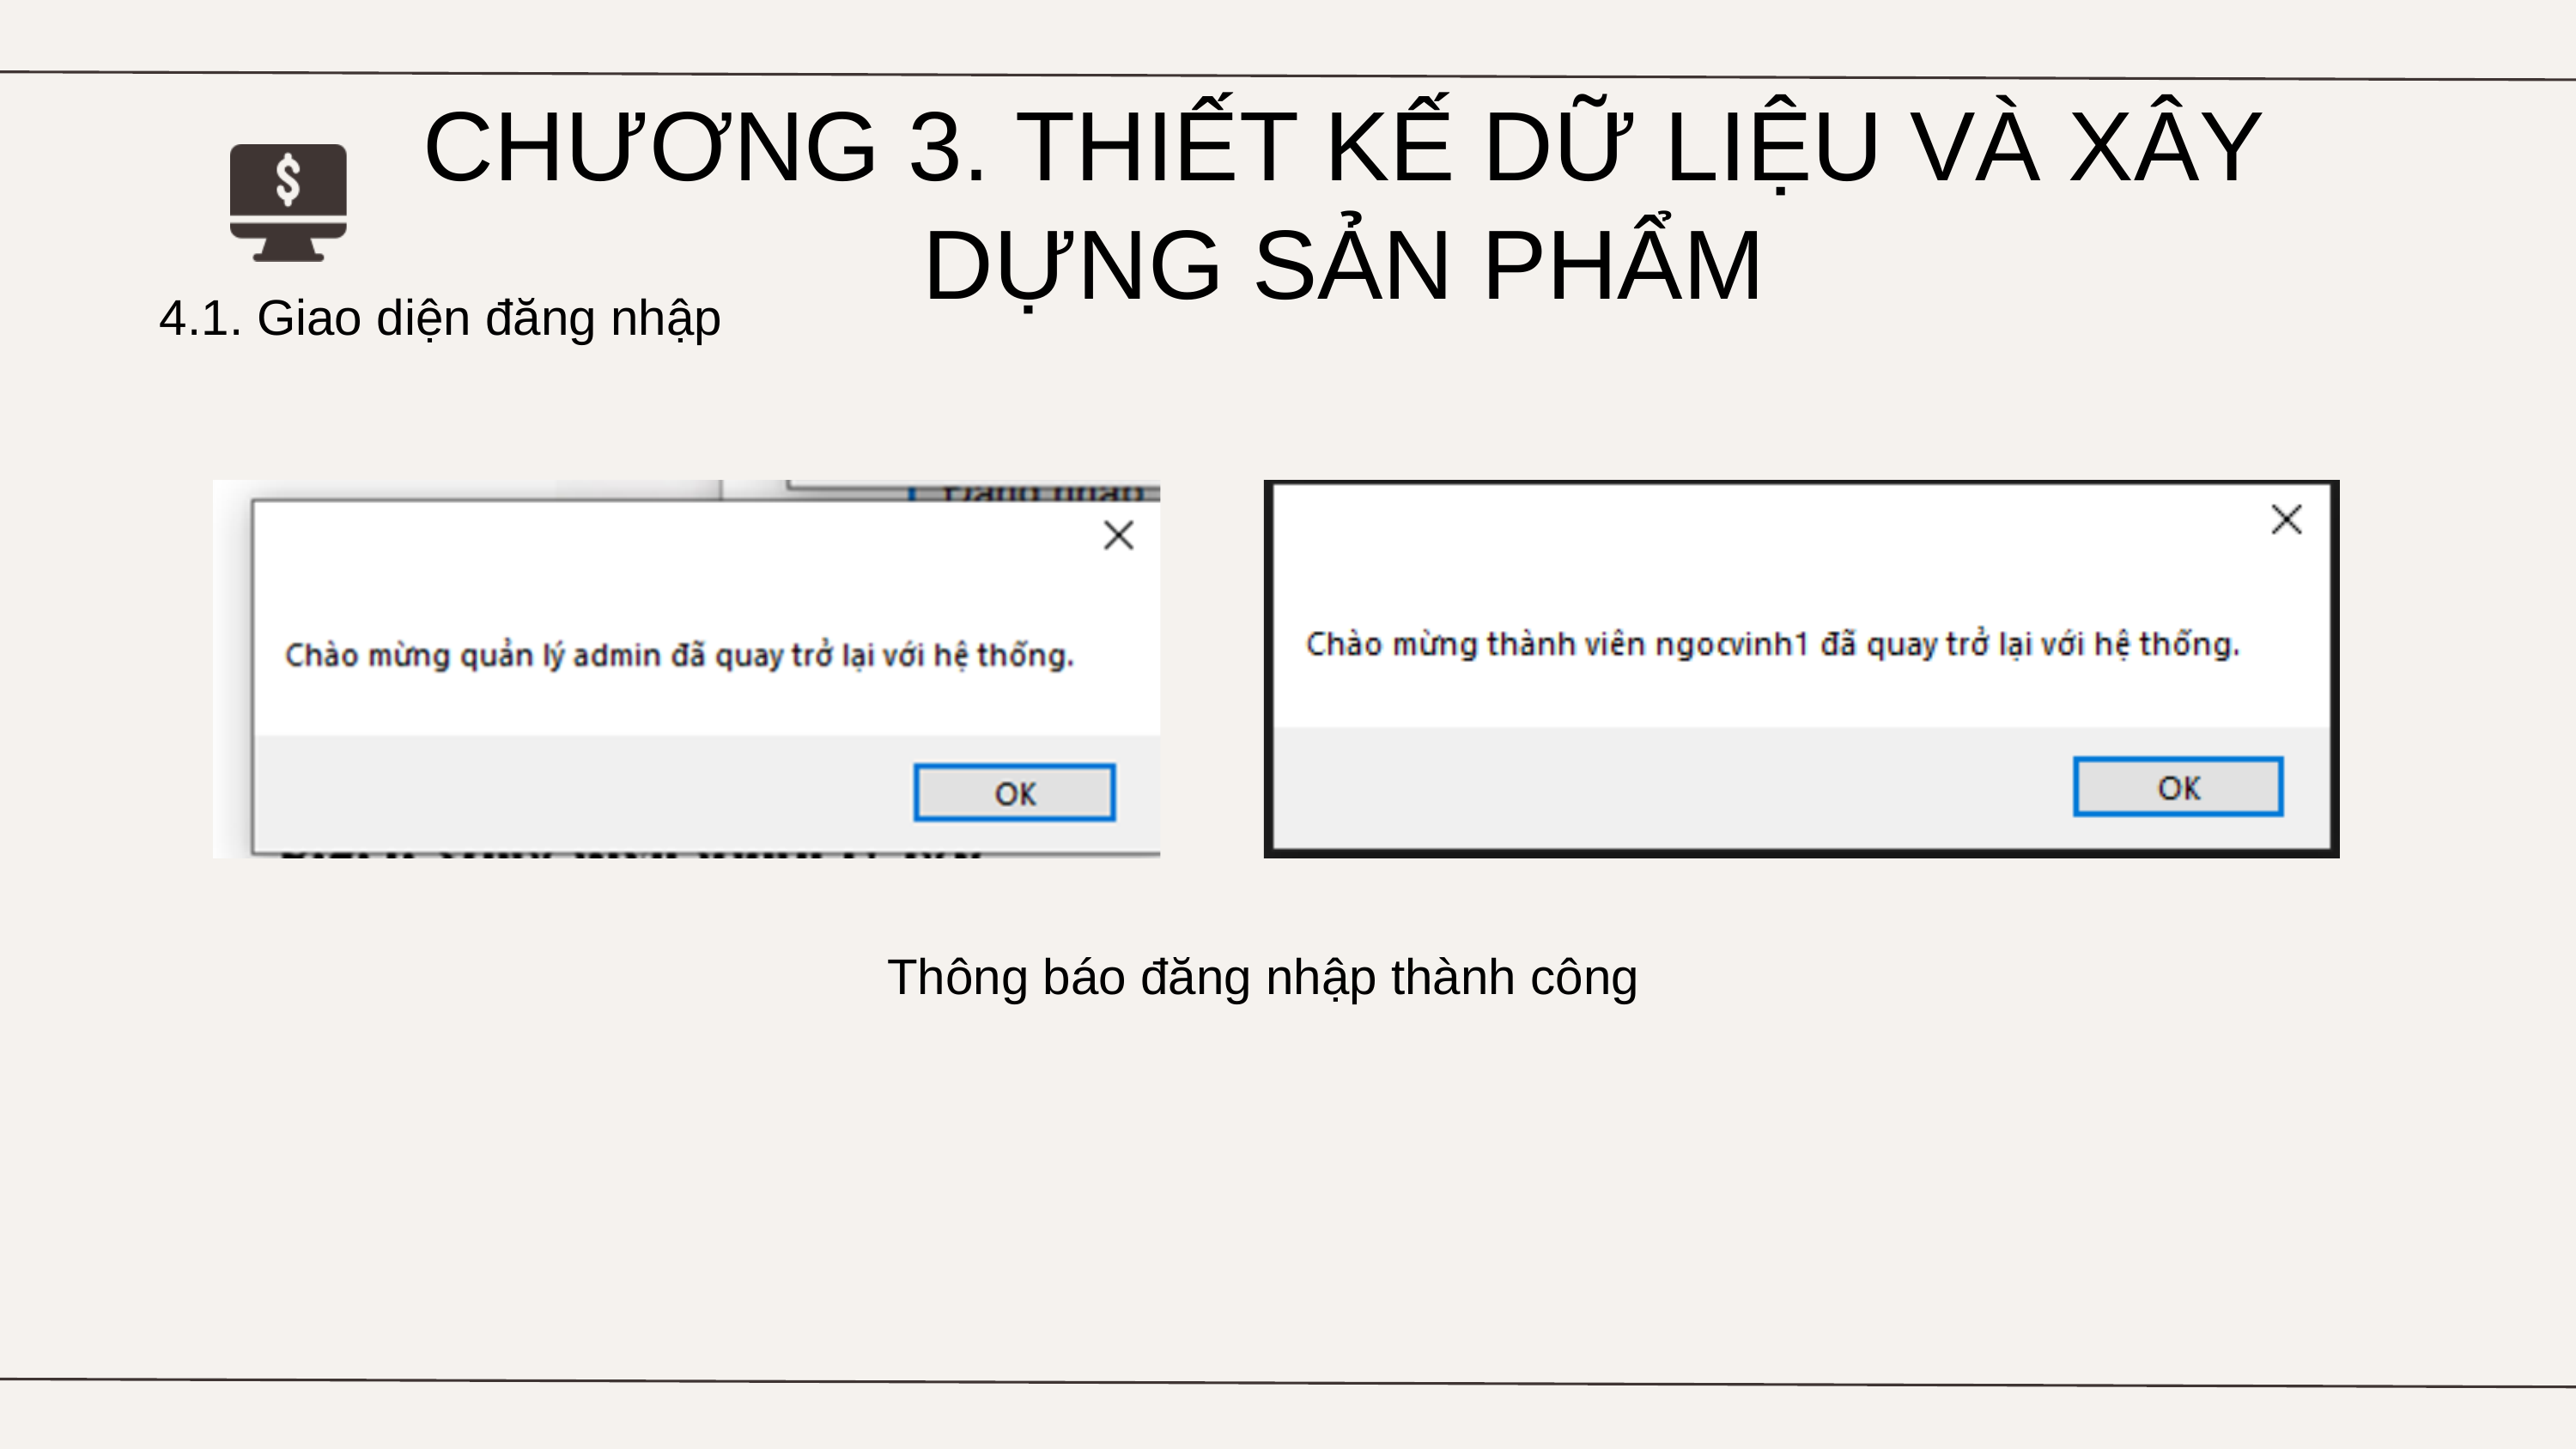

CHƯƠNG 3. THIẾT KẾ DỮ LIỆU VÀ XÂY DỰNG SẢN PHẨM

4.1. Giao diện đăng nhập

Thông báo đăng nhập thành công